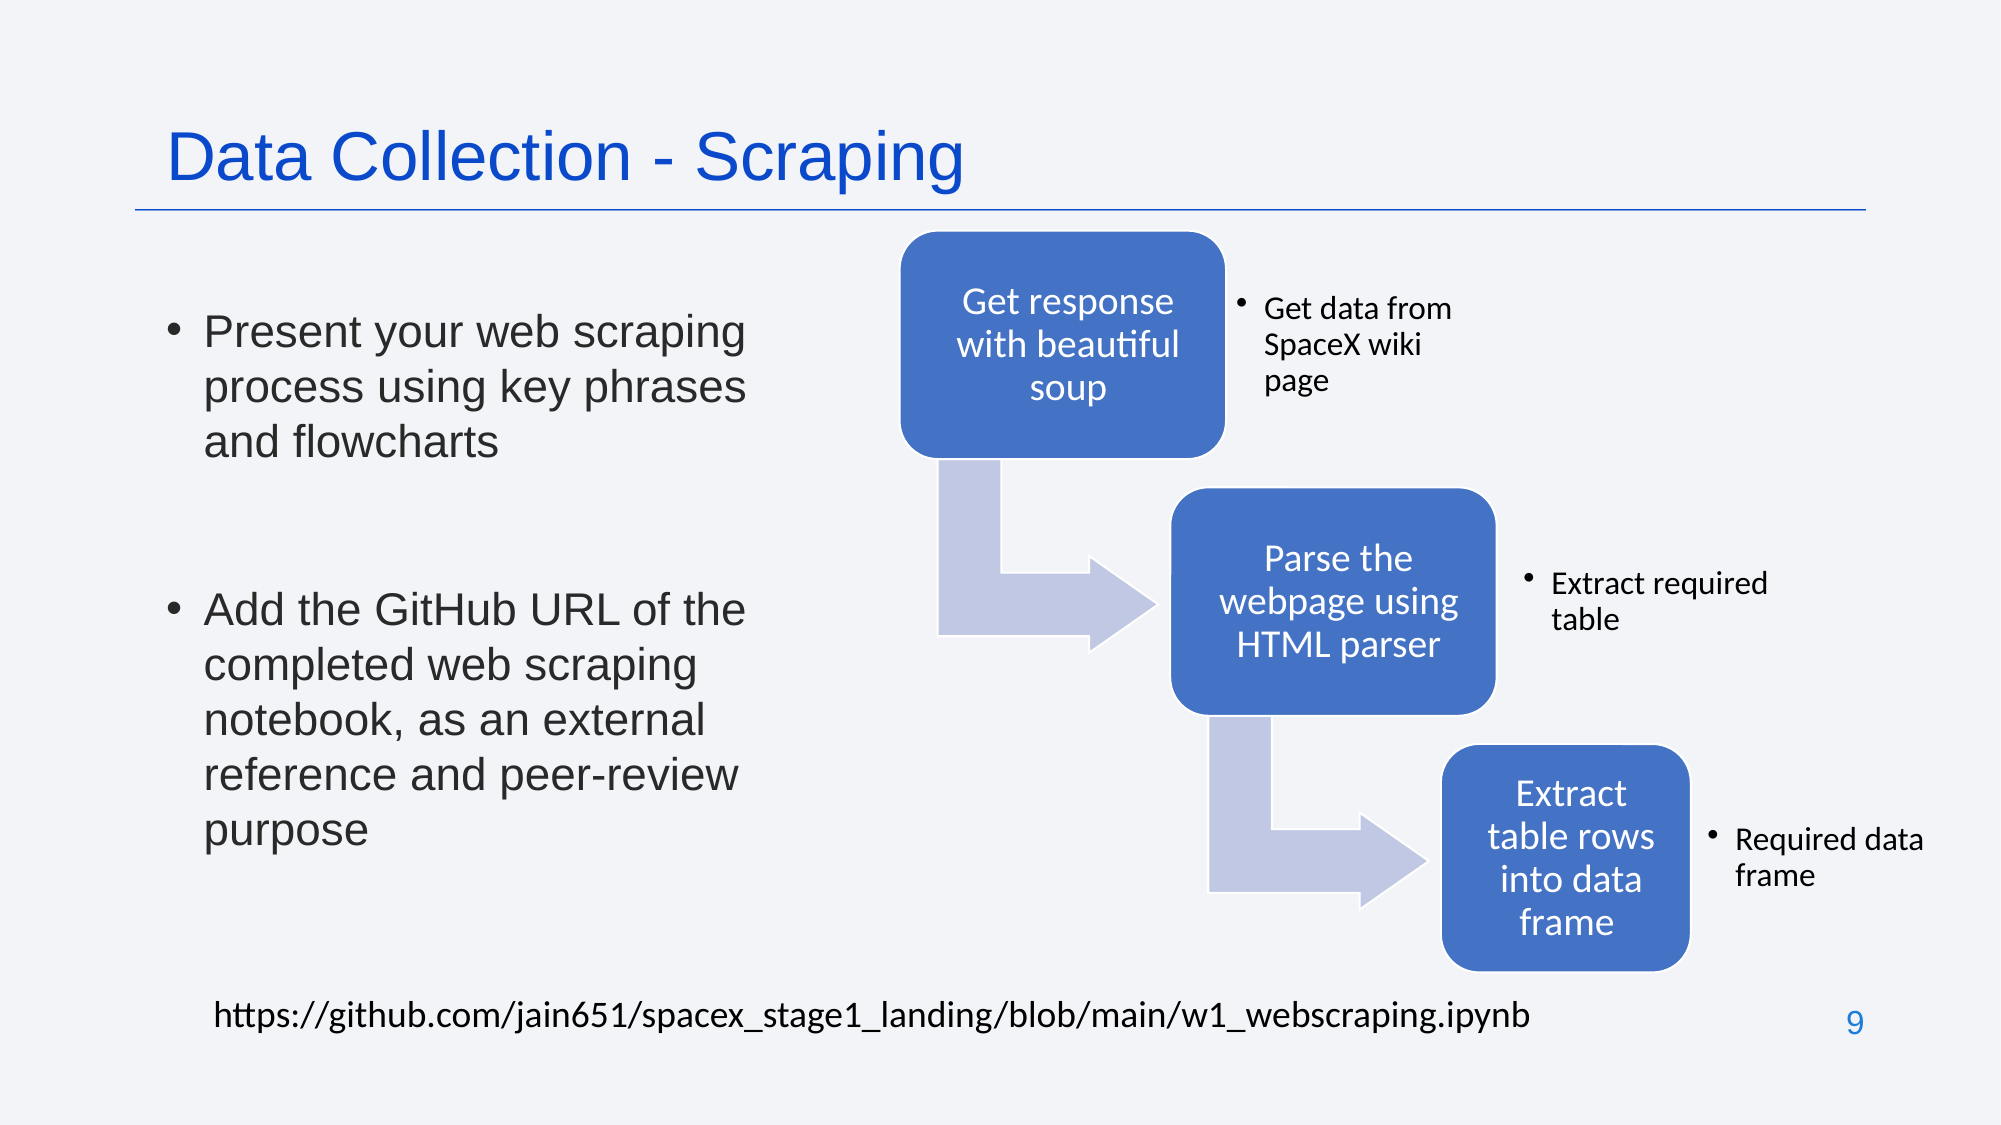

Data Collection - Scraping
Get response with beautiful soup
Get data from SpaceX wiki page
Parse the webpage using HTML parser
Extract required table
Extract table rows into data frame
Required data frame
Present your web scraping process using key phrases and flowcharts

Add the GitHub URL of the completed web scraping notebook, as an external reference and peer-review purpose
https://github.com/jain651/spacex_stage1_landing/blob/main/w1_webscraping.ipynb
9